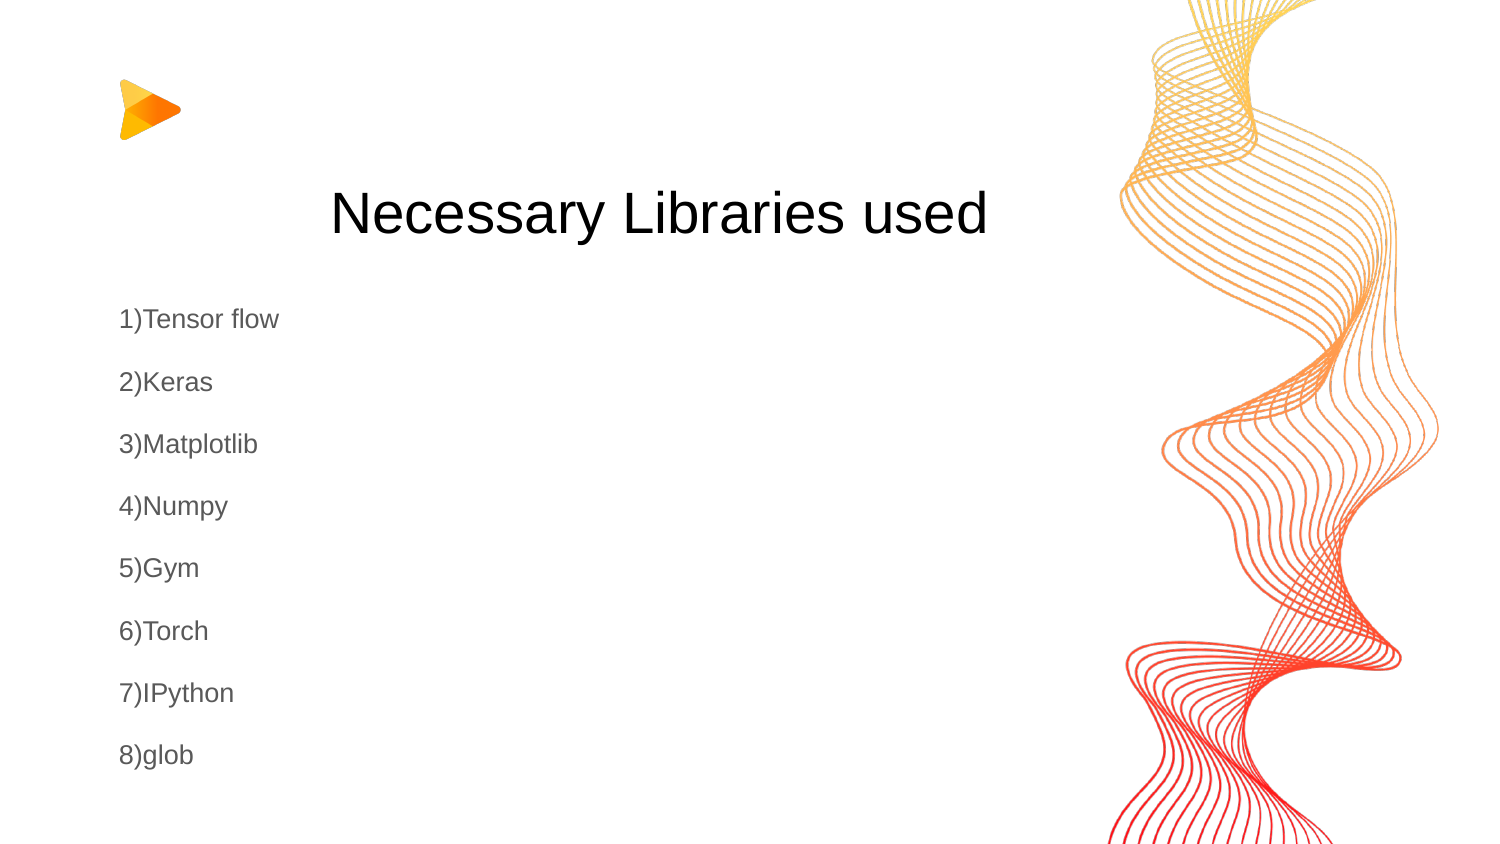

# Necessary Libraries used
1)Tensor flow
2)Keras
3)Matplotlib
4)Numpy
5)Gym
6)Torch
7)IPython
8)glob